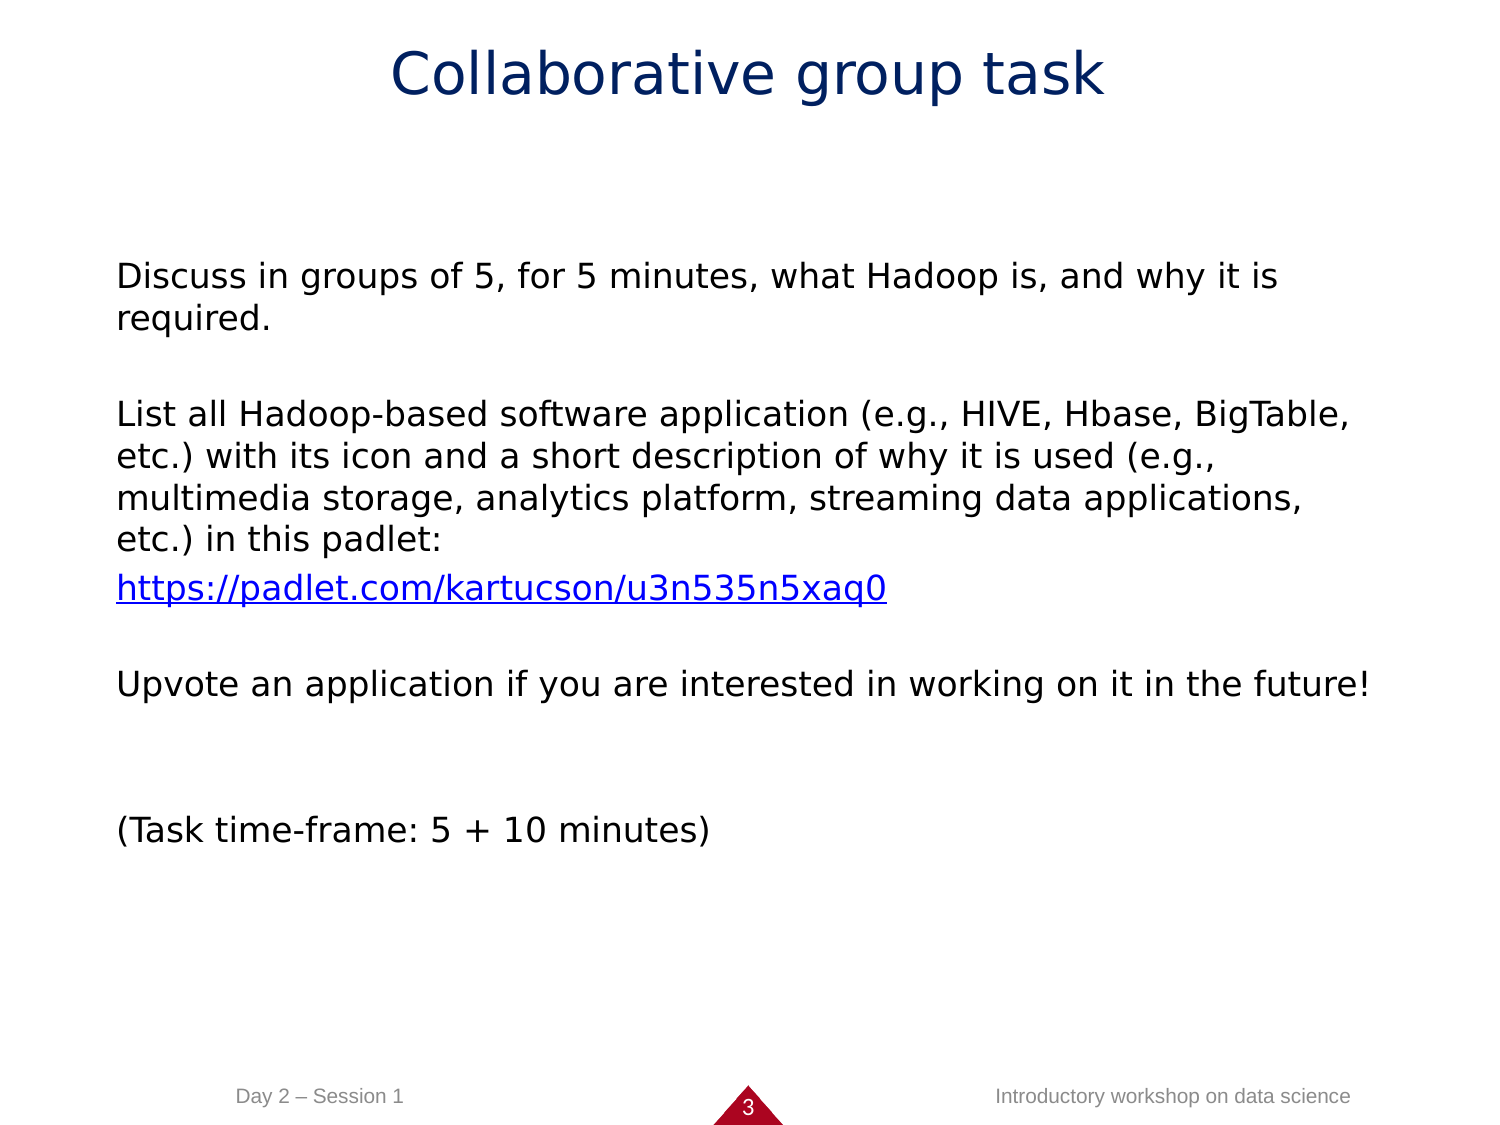

Collaborative group task
Discuss in groups of 5, for 5 minutes, what Hadoop is, and why it is required.

List all Hadoop-based software application (e.g., HIVE, Hbase, BigTable, etc.) with its icon and a short description of why it is used (e.g., multimedia storage, analytics platform, streaming data applications, etc.) in this padlet:
https://padlet.com/kartucson/u3n535n5xaq0

Upvote an application if you are interested in working on it in the future!

(Task time-frame: 5 + 10 minutes)

3